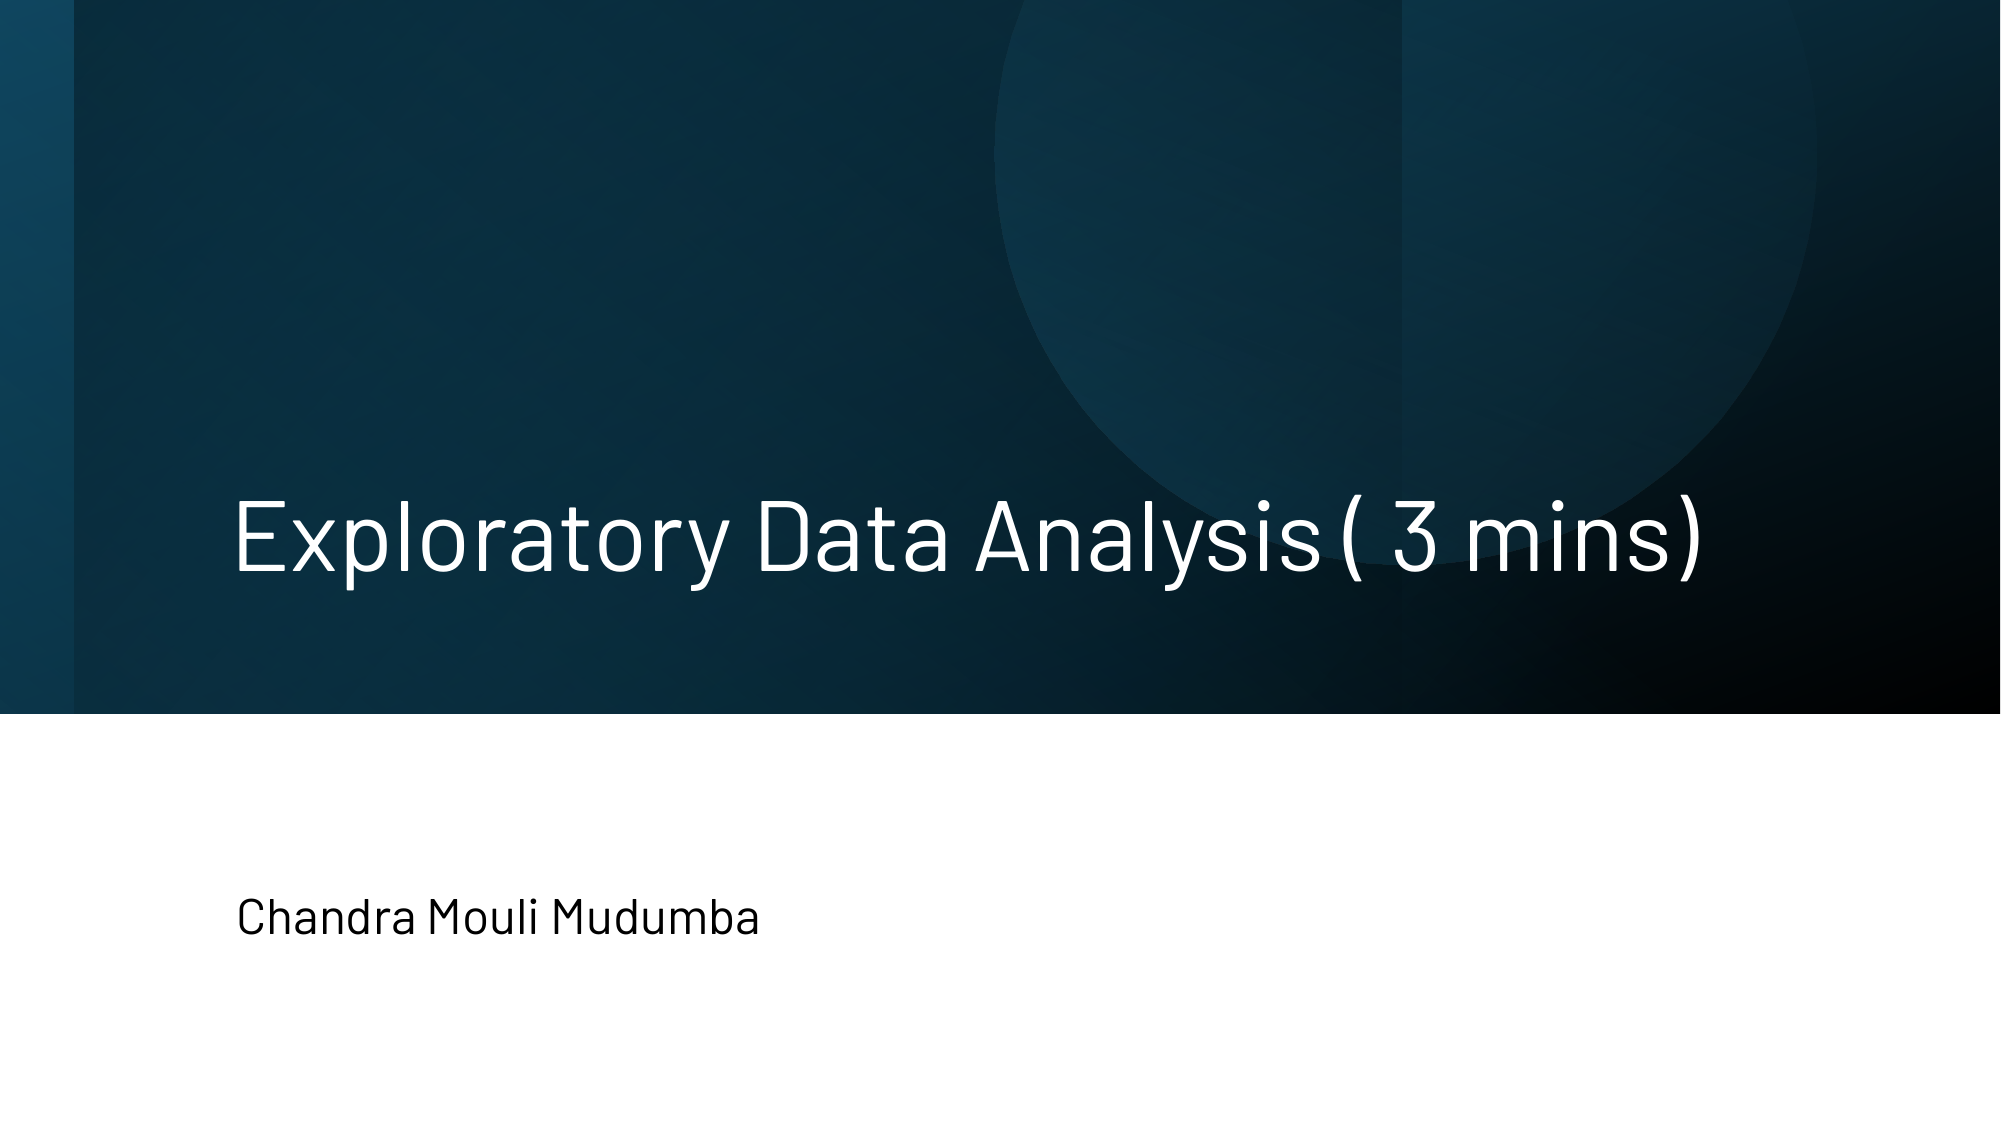

# Exploratory Data Analysis ( 3 mins)
Chandra Mouli Mudumba